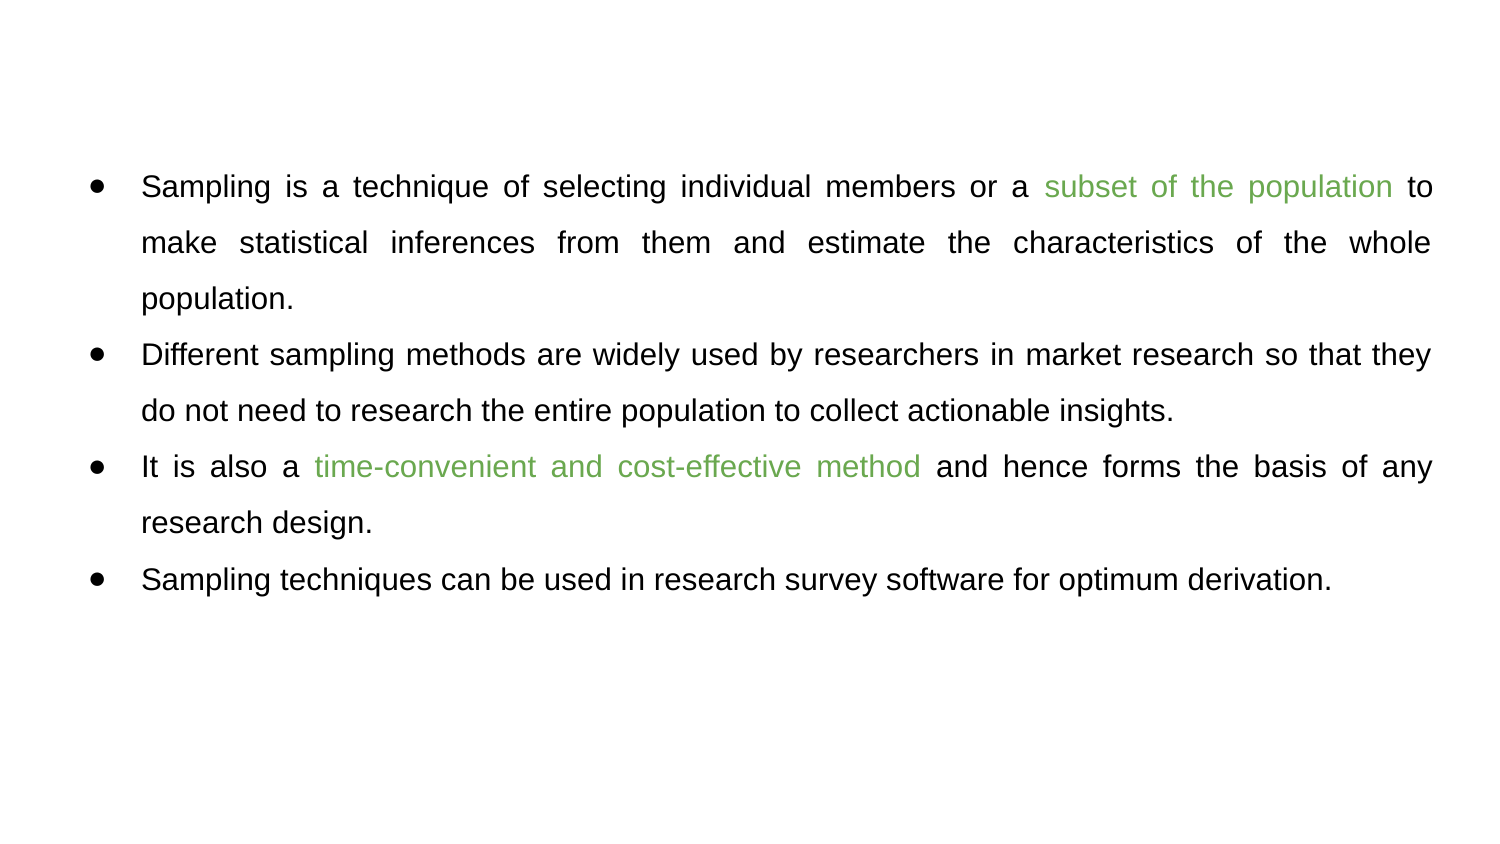

Sampling is a technique of selecting individual members or a subset of the population to make statistical inferences from them and estimate the characteristics of the whole population.
Different sampling methods are widely used by researchers in market research so that they do not need to research the entire population to collect actionable insights.
It is also a time-convenient and cost-effective method and hence forms the basis of any research design.
Sampling techniques can be used in research survey software for optimum derivation.